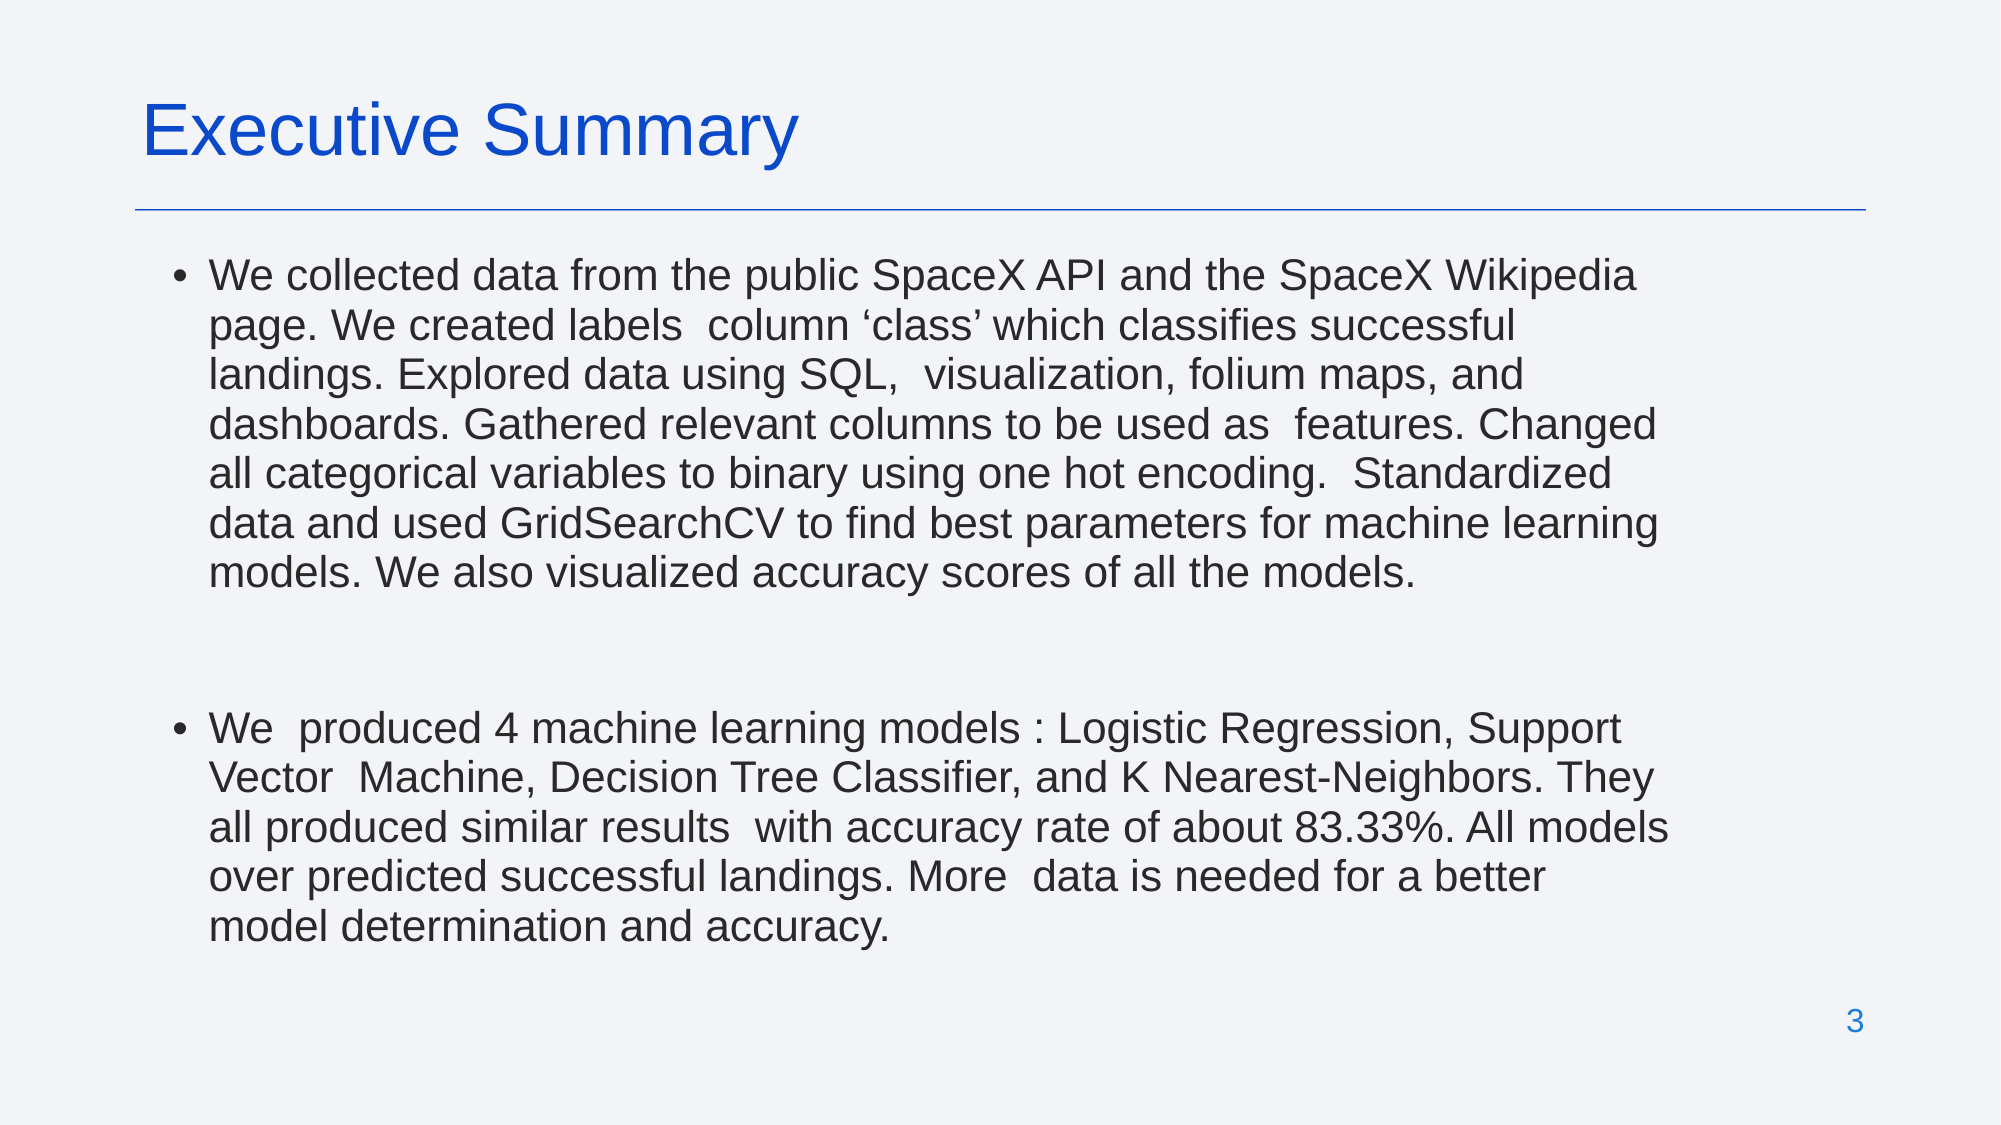

Executive Summary
We collected data from the public SpaceX API and the SpaceX Wikipedia page. We created labels  column ‘class’ which classifies successful landings. Explored data using SQL,  visualization, folium maps, and dashboards. Gathered relevant columns to be used as  features. Changed all categorical variables to binary using one hot encoding.  Standardized data and used GridSearchCV to find best parameters for machine learning  models. We also visualized accuracy scores of all the models.

We  produced 4 machine learning models : Logistic Regression, Support Vector  Machine, Decision Tree Classifier, and K Nearest-Neighbors. They all produced similar results  with accuracy rate of about 83.33%. All models over predicted successful landings. More  data is needed for a better model determination and accuracy.

3